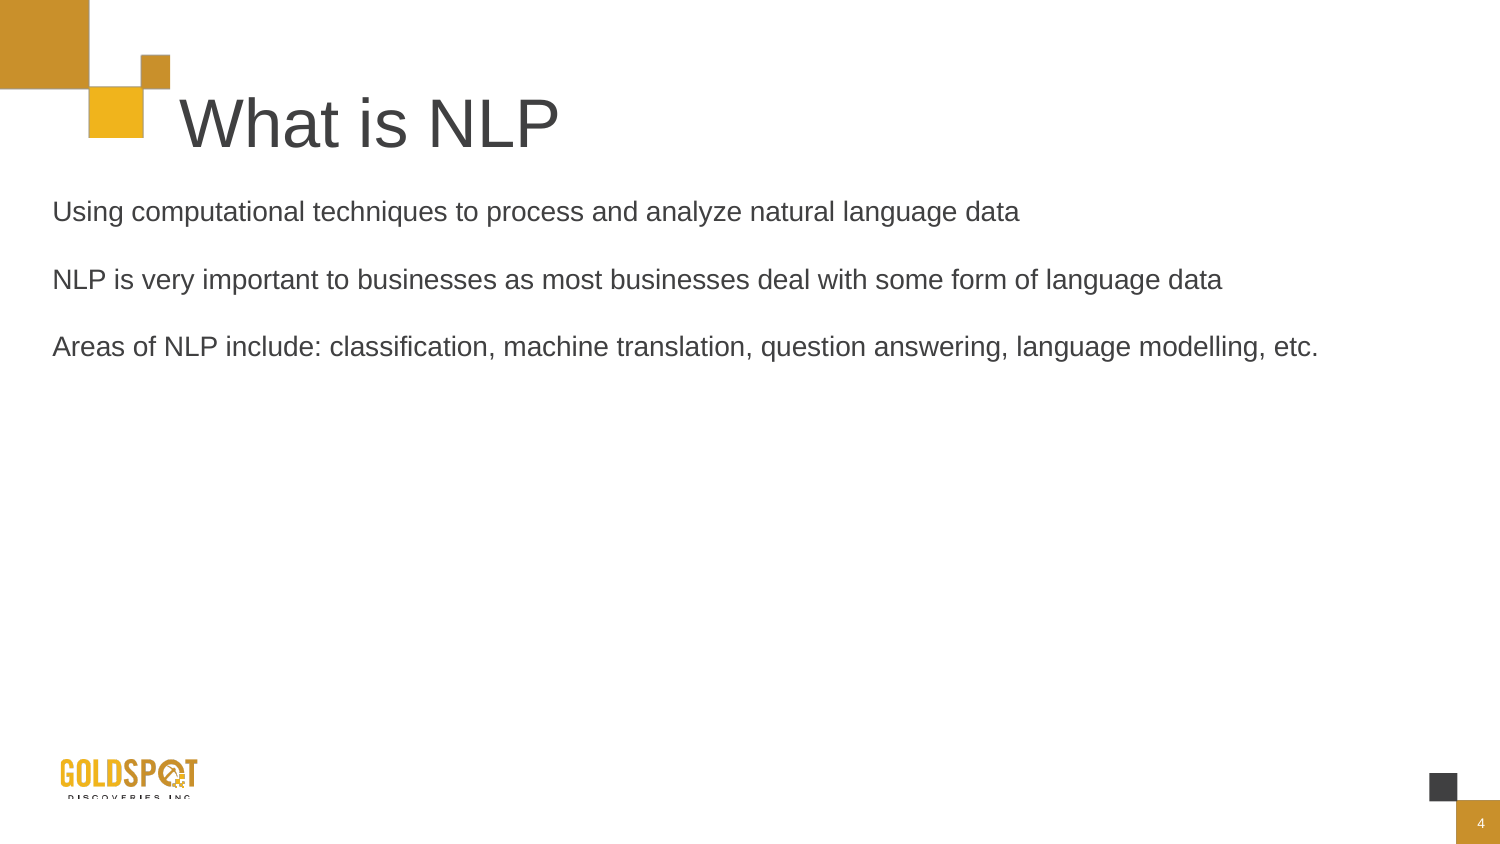

# What is NLP
Using computational techniques to process and analyze natural language data

NLP is very important to businesses as most businesses deal with some form of language data

Areas of NLP include: classification, machine translation, question answering, language modelling, etc.
4